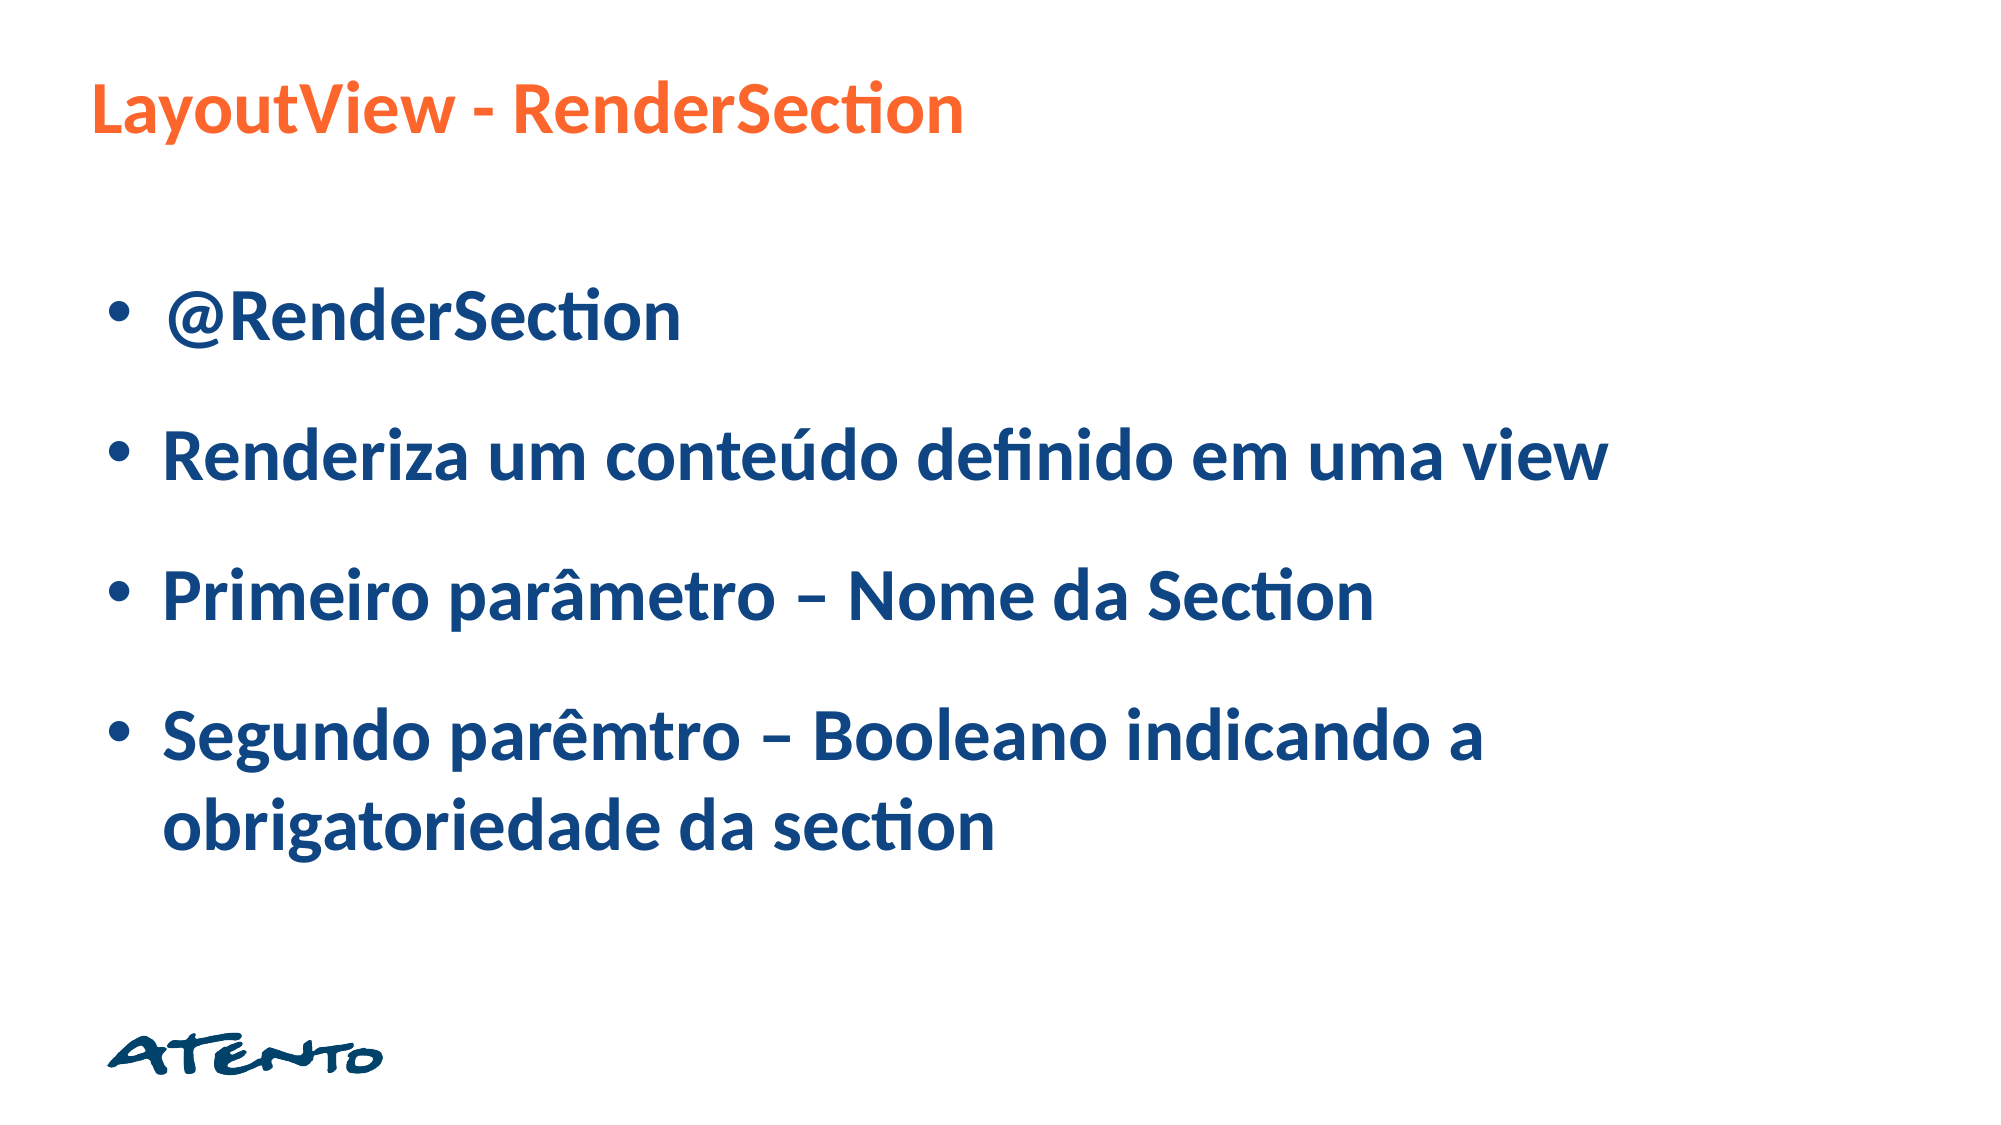

LayoutView - RenderSection
@RenderSection
Renderiza um conteúdo definido em uma view
Primeiro parâmetro – Nome da Section
Segundo parêmtro – Booleano indicando a obrigatoriedade da section